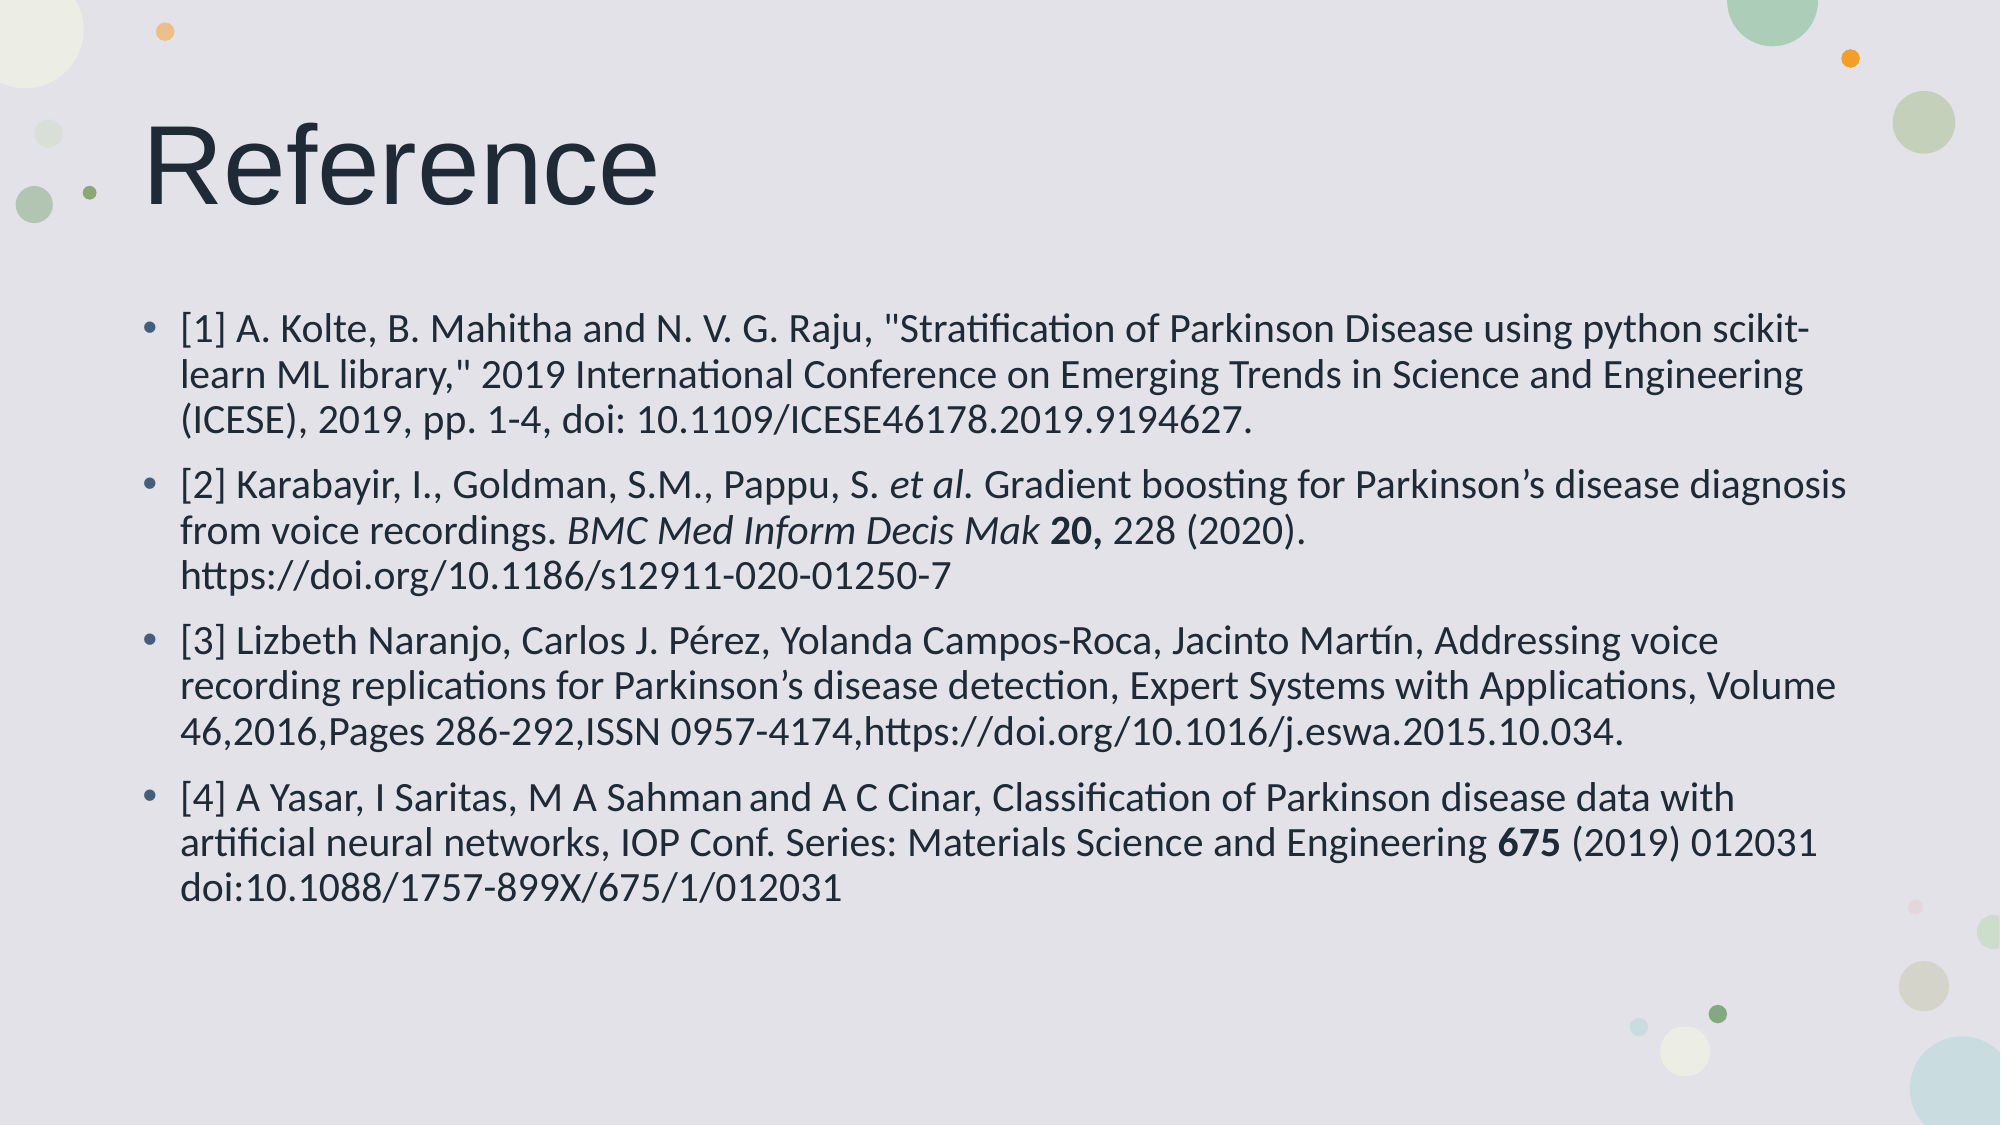

# Reference
[1] A. Kolte, B. Mahitha and N. V. G. Raju, "Stratification of Parkinson Disease using python scikit-learn ML library," 2019 International Conference on Emerging Trends in Science and Engineering (ICESE), 2019, pp. 1-4, doi: 10.1109/ICESE46178.2019.9194627.
[2] Karabayir, I., Goldman, S.M., Pappu, S. et al. Gradient boosting for Parkinson’s disease diagnosis from voice recordings. BMC Med Inform Decis Mak 20, 228 (2020). https://doi.org/10.1186/s12911-020-01250-7
[3] Lizbeth Naranjo, Carlos J. Pérez, Yolanda Campos-Roca, Jacinto Martín, Addressing voice recording replications for Parkinson’s disease detection, Expert Systems with Applications, Volume 46,2016,Pages 286-292,ISSN 0957-4174,https://doi.org/10.1016/j.eswa.2015.10.034.
[4] A Yasar, I Saritas, M A Sahman and A C Cinar, Classification of Parkinson disease data with artificial neural networks, IOP Conf. Series: Materials Science and Engineering 675 (2019) 012031 doi:10.1088/1757-899X/675/1/012031